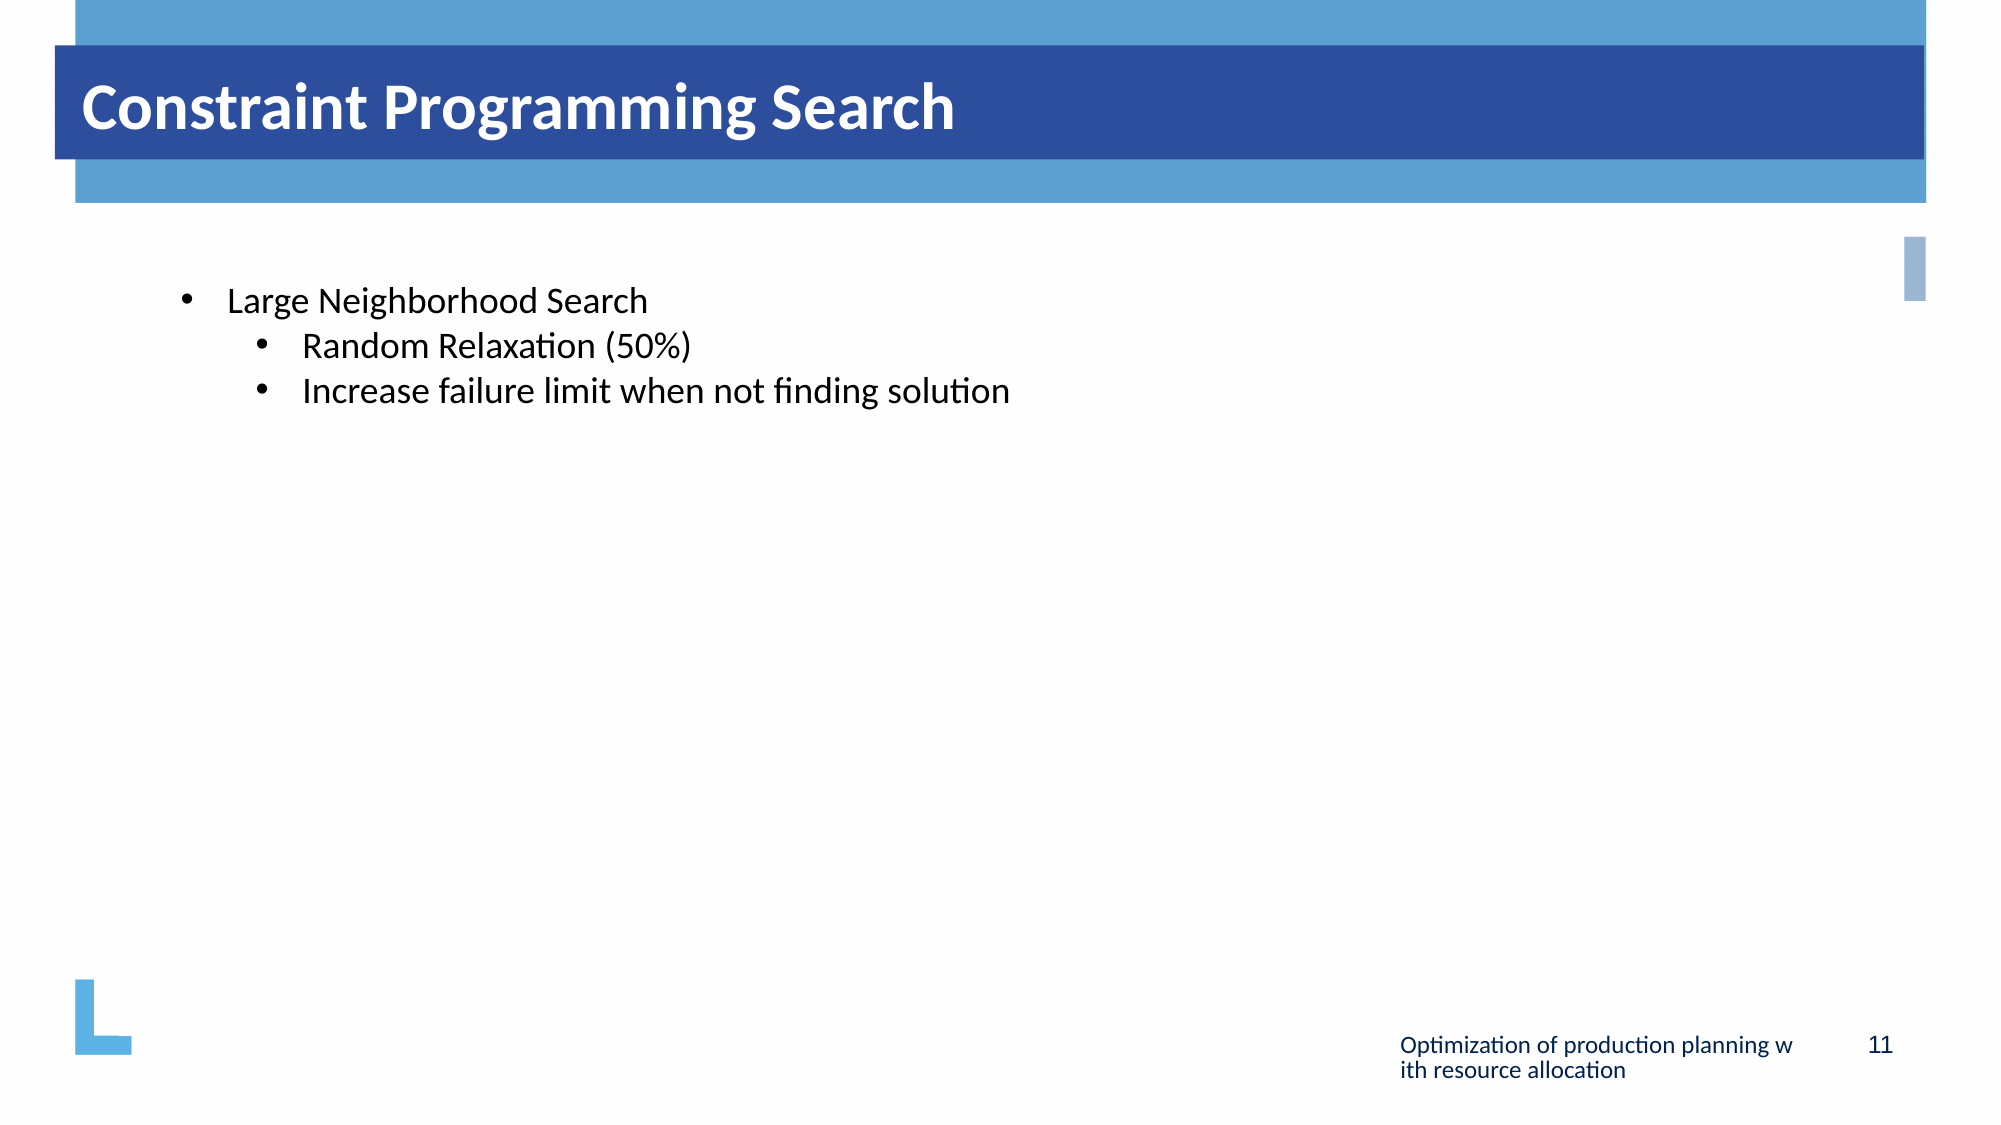

# Constraint Programming Search
Large Neighborhood Search
Random Relaxation (50%)
Increase failure limit when not finding solution
Optimization of production planning with resource allocation
11